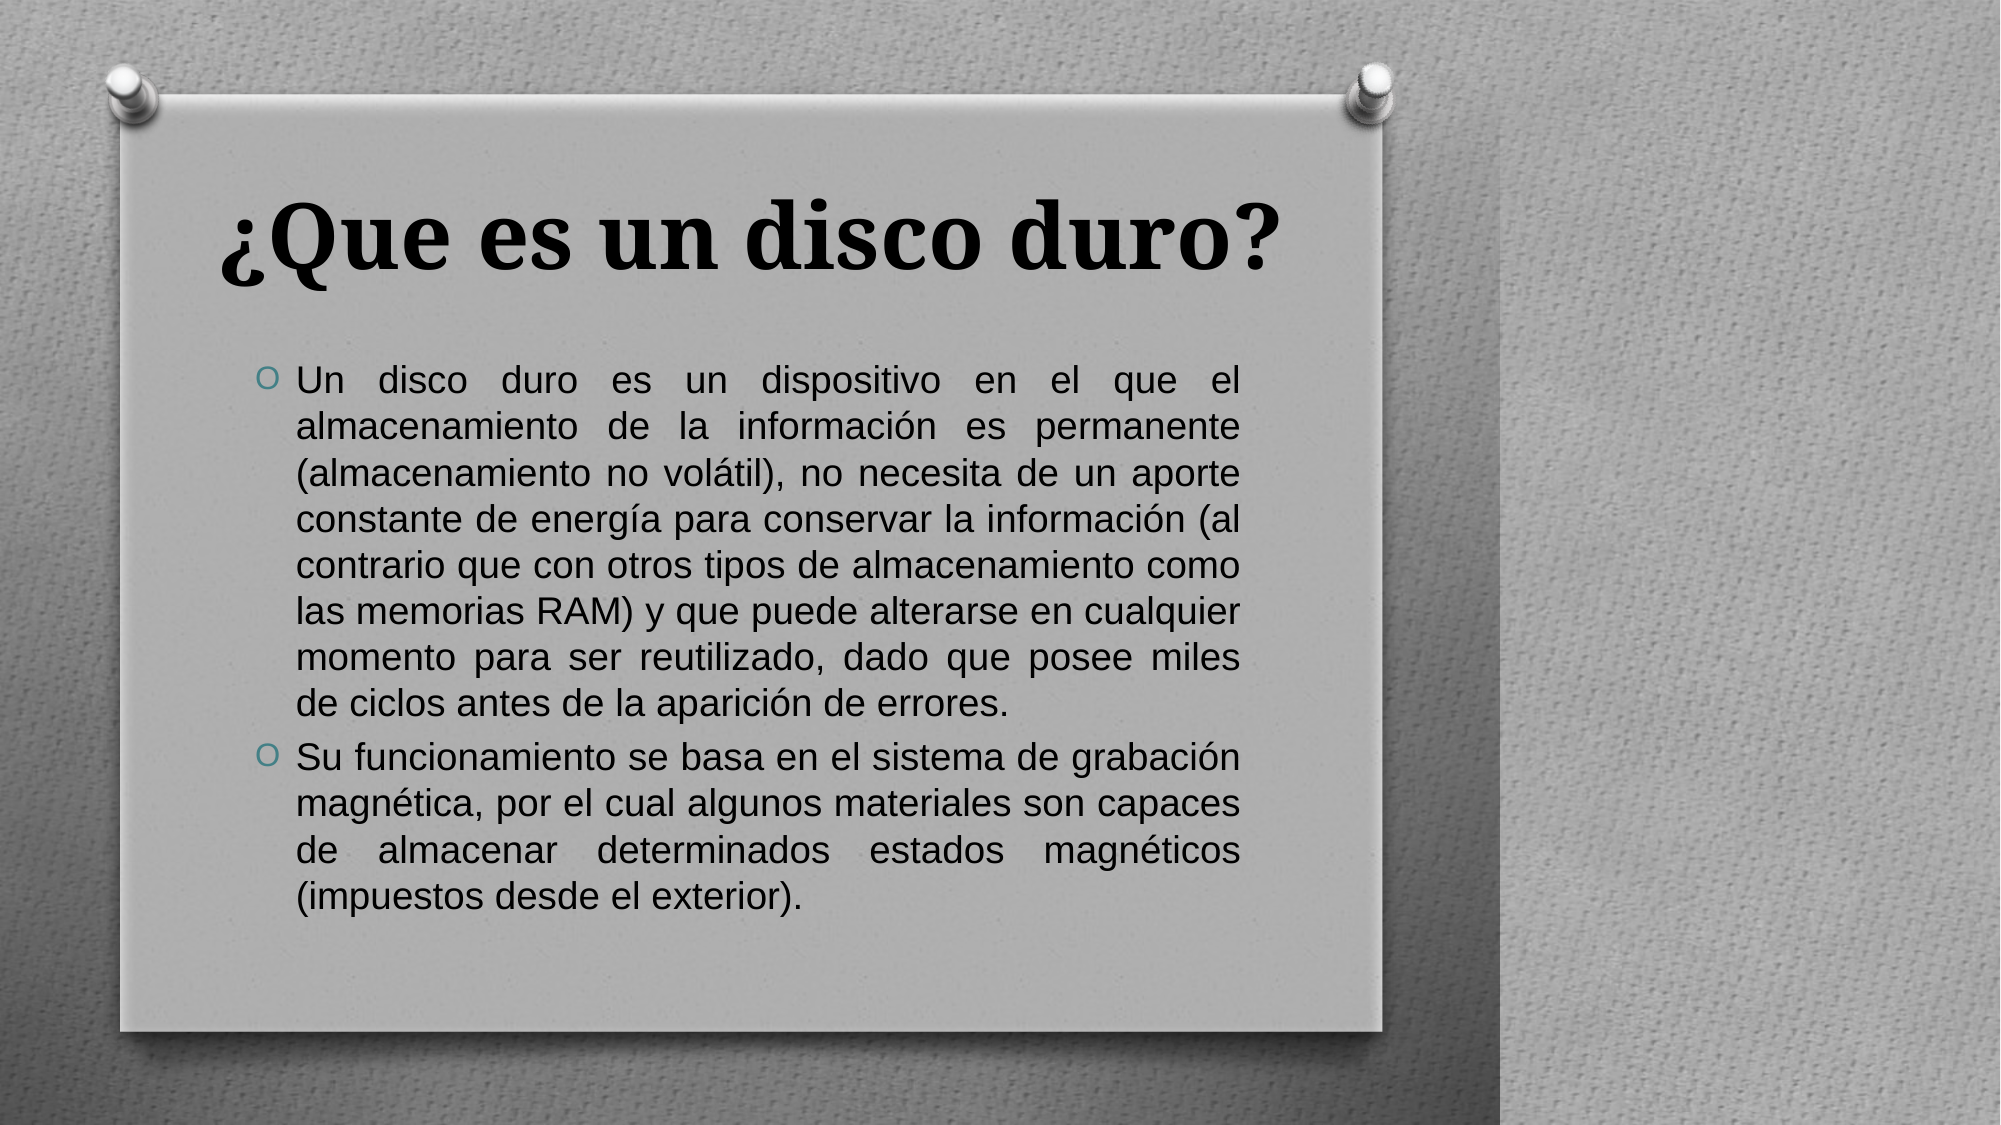

# ¿Que es un disco duro?
Un disco duro es un dispositivo en el que el almacenamiento de la información es permanente (almacenamiento no volátil), no necesita de un aporte constante de energía para conservar la información (al contrario que con otros tipos de almacenamiento como las memorias RAM) y que puede alterarse en cualquier momento para ser reutilizado, dado que posee miles de ciclos antes de la aparición de errores.
Su funcionamiento se basa en el sistema de grabación magnética, por el cual algunos materiales son capaces de almacenar determinados estados magnéticos (impuestos desde el exterior).